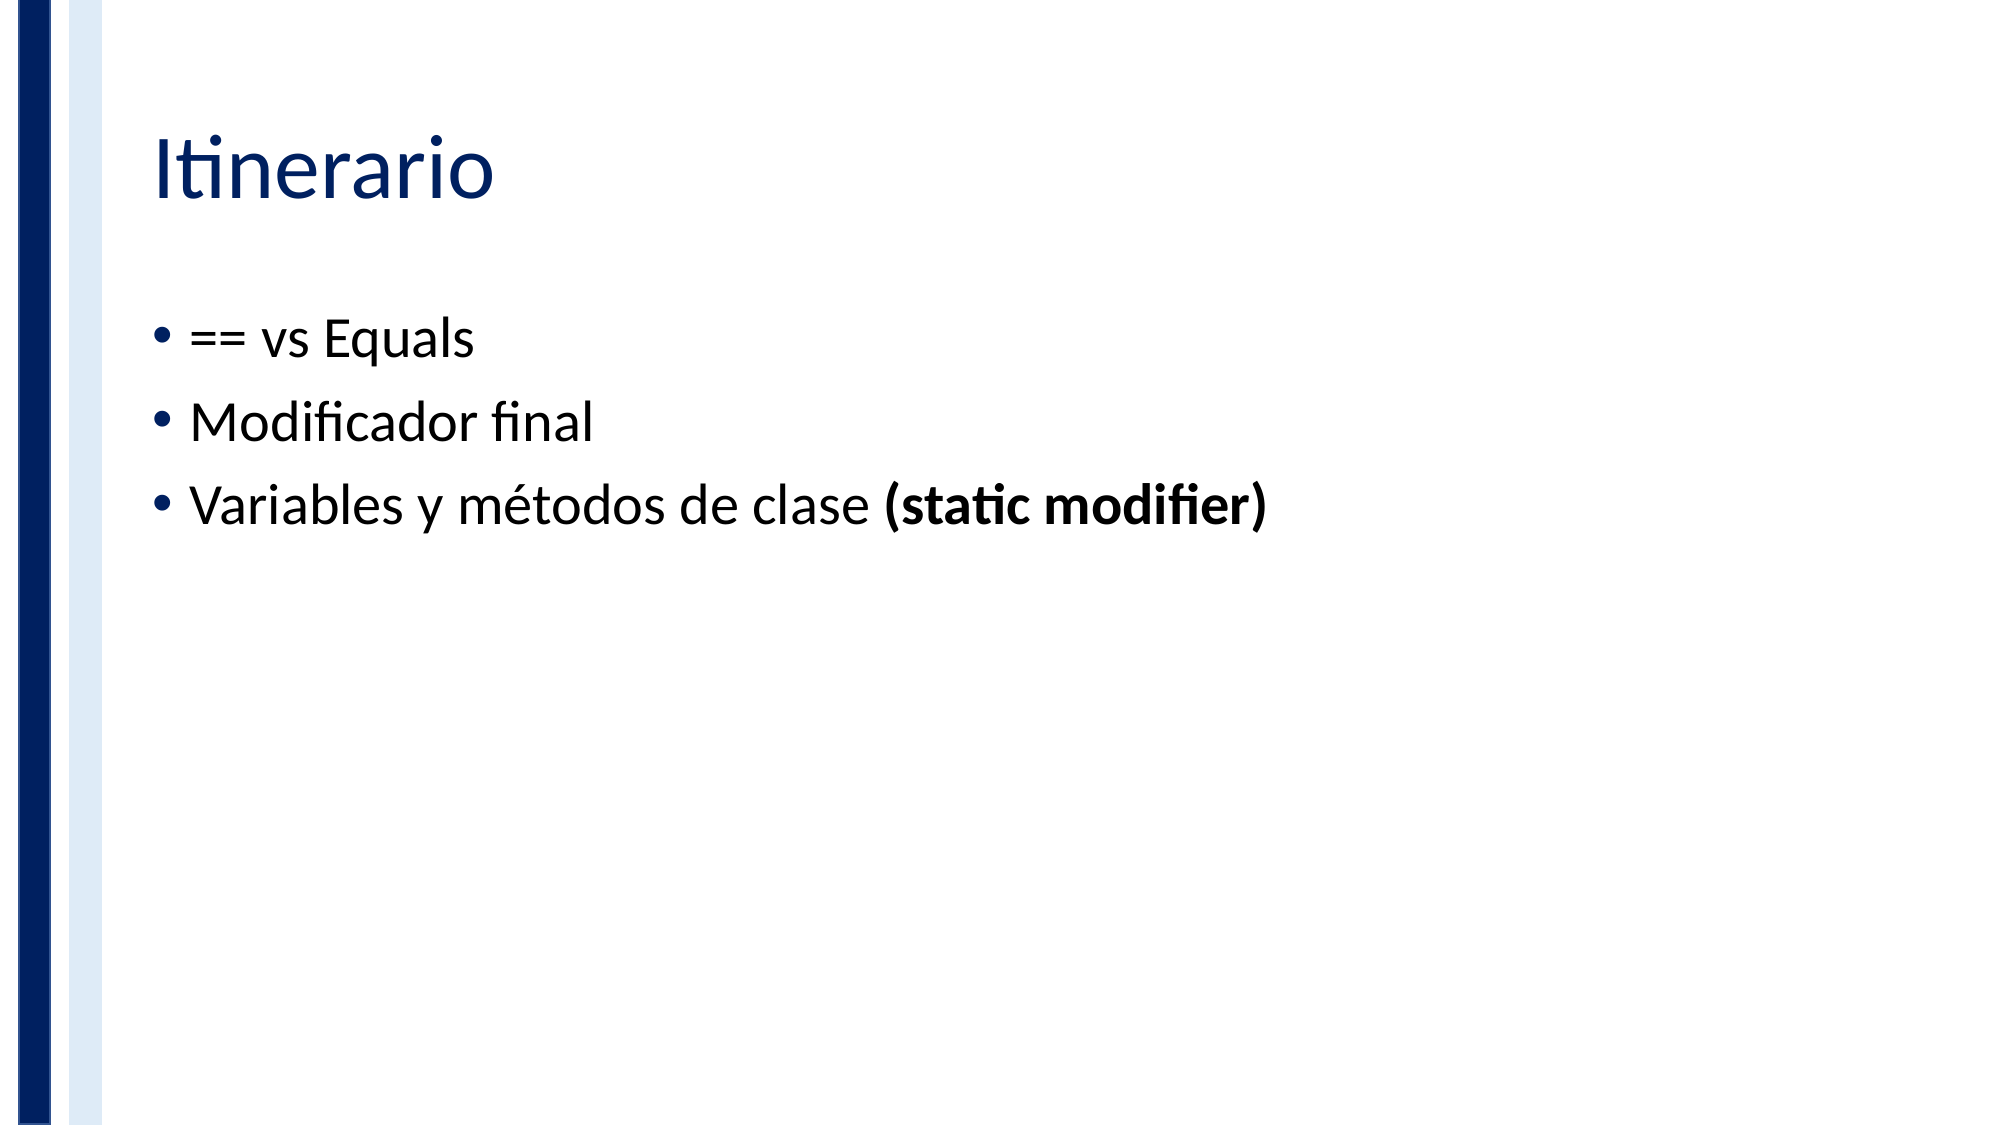

# Itinerario
== vs Equals
Modificador final
Variables y métodos de clase (static modifier)